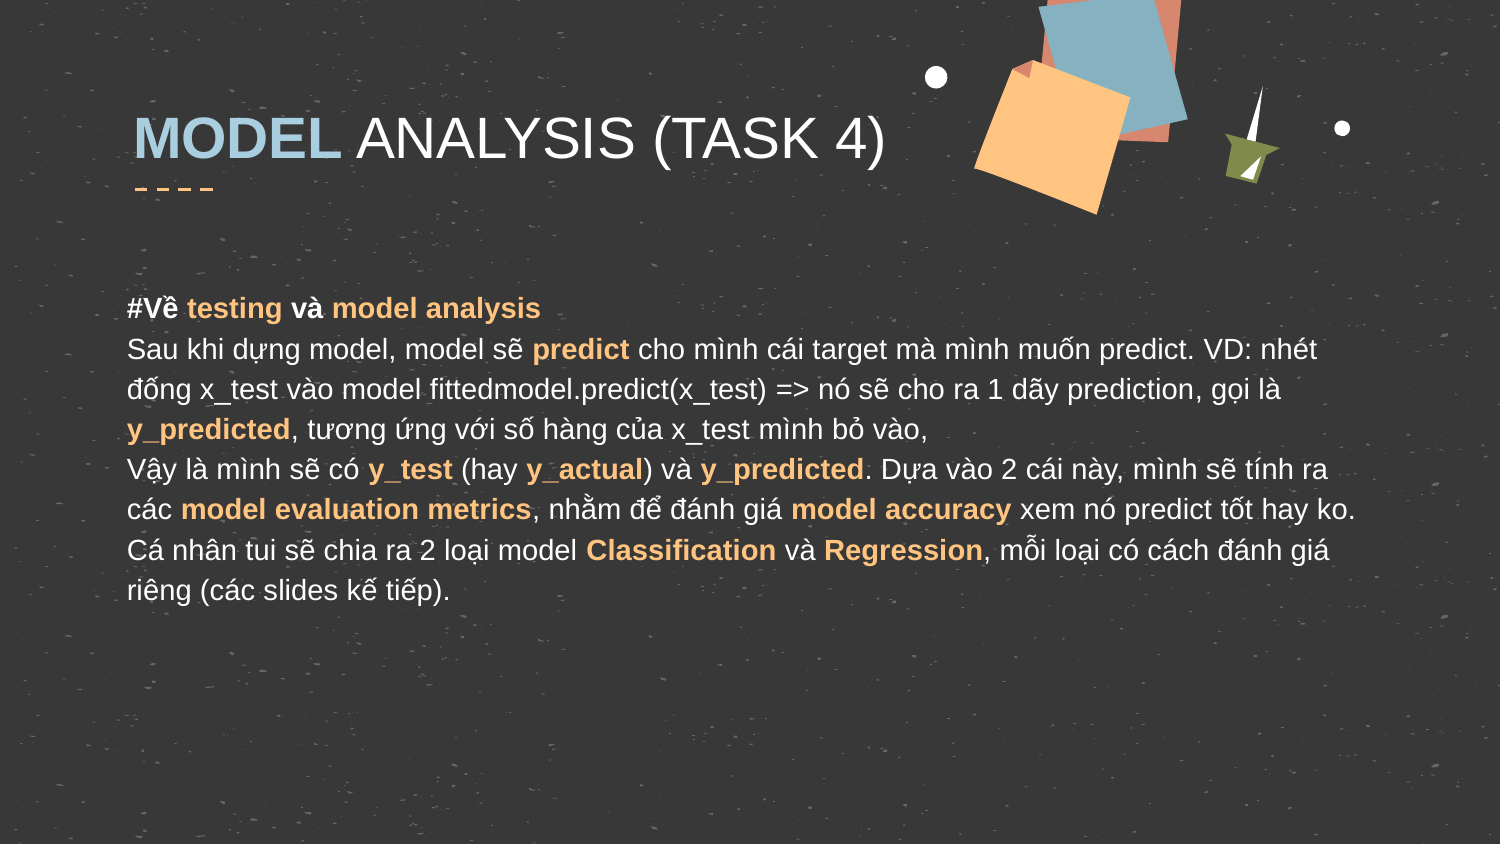

# MODEL ANALYSIS (TASK 4)

#Về testing và model analysis
Sau khi dựng model, model sẽ predict cho mình cái target mà mình muốn predict. VD: nhét đống x_test vào model fittedmodel.predict(x_test) => nó sẽ cho ra 1 dãy prediction, gọi là y_predicted, tương ứng với số hàng của x_test mình bỏ vào,
Vậy là mình sẽ có y_test (hay y_actual) và y_predicted. Dựa vào 2 cái này, mình sẽ tính ra các model evaluation metrics, nhằm để đánh giá model accuracy xem nó predict tốt hay ko.
Cá nhân tui sẽ chia ra 2 loại model Classification và Regression, mỗi loại có cách đánh giá riêng (các slides kế tiếp).